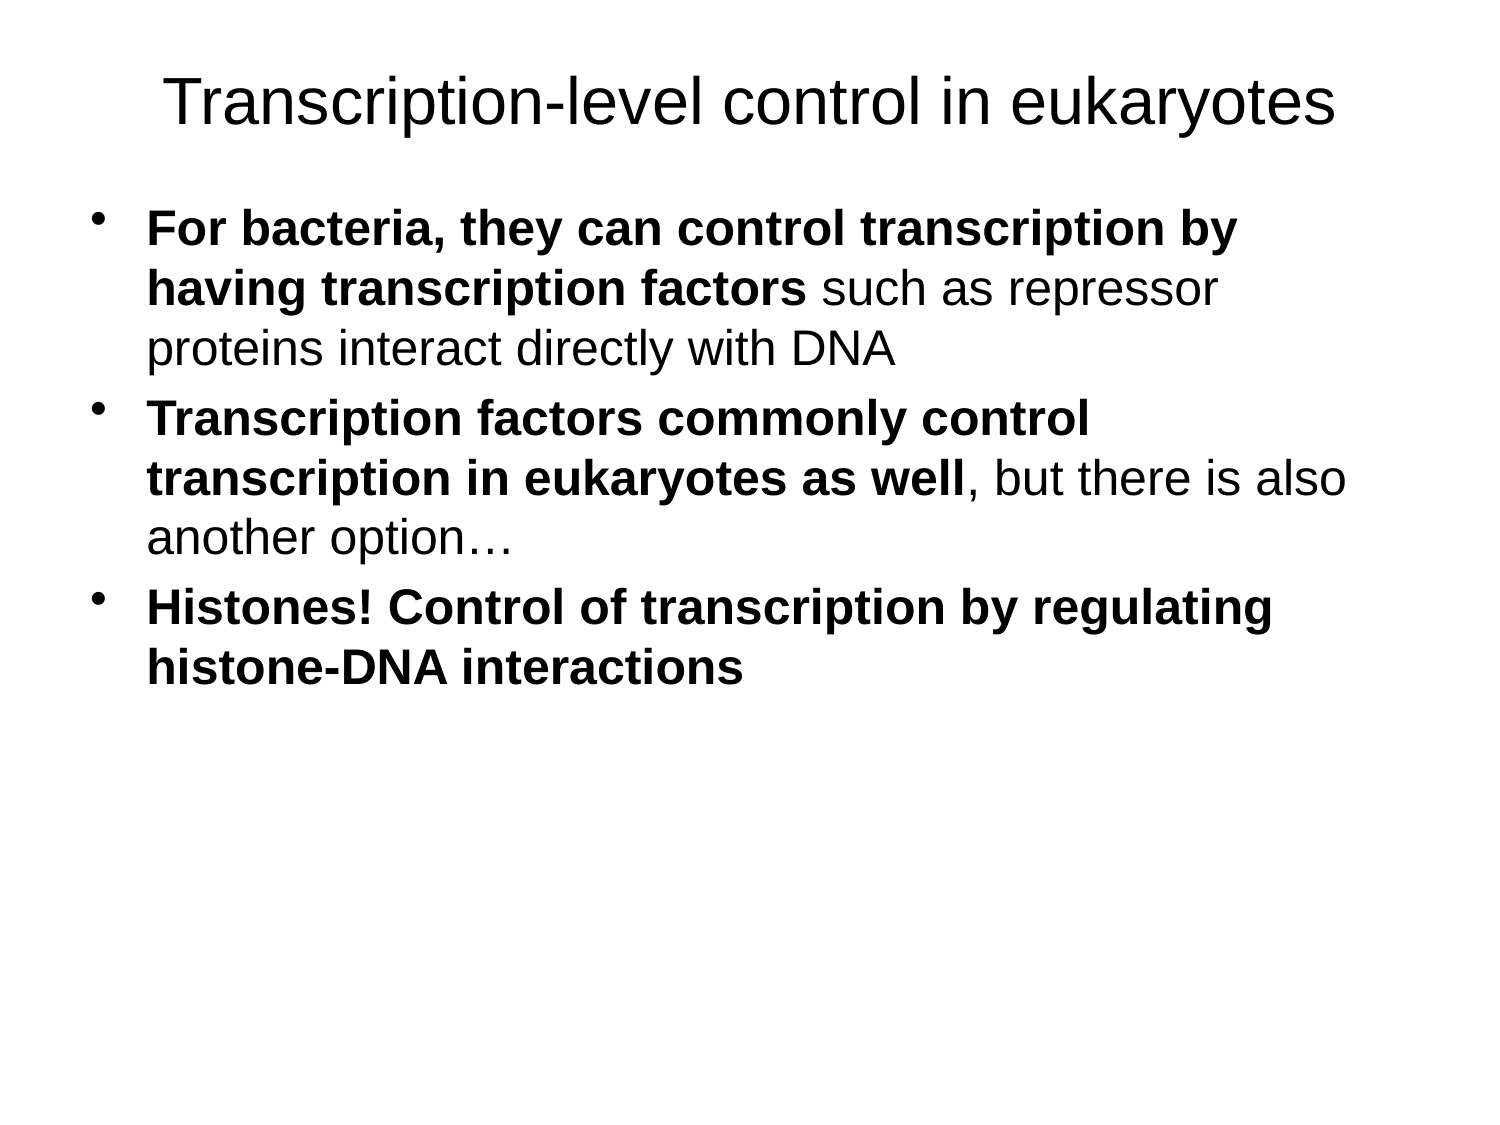

# Transcription-level control in eukaryotes
For bacteria, they can control transcription by having transcription factors such as repressor proteins interact directly with DNA
Transcription factors commonly control transcription in eukaryotes as well, but there is also another option…
Histones! Control of transcription by regulating histone-DNA interactions